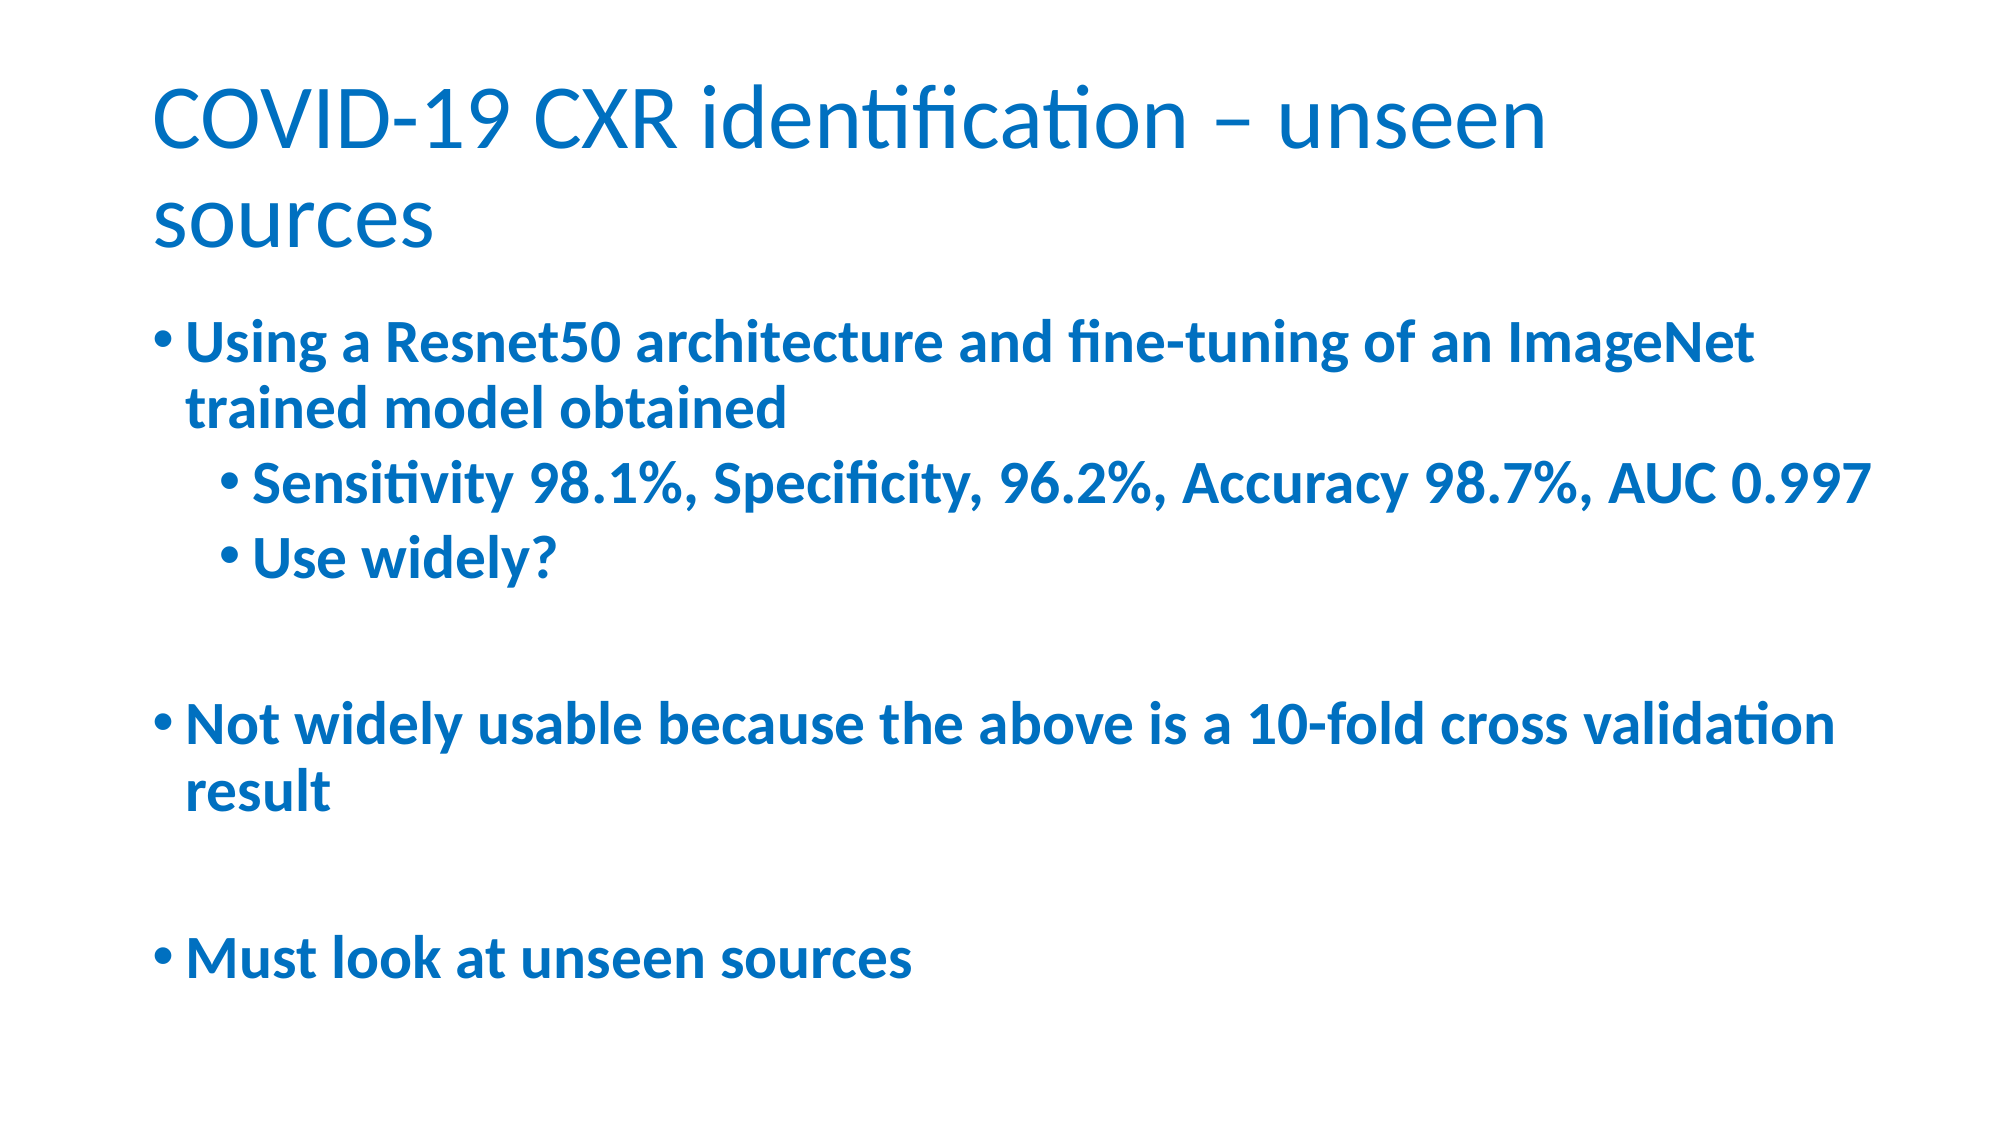

# COVID-19 CXR identification – unseen sources
Using a Resnet50 architecture and fine-tuning of an ImageNet trained model obtained
Sensitivity 98.1%, Specificity, 96.2%, Accuracy 98.7%, AUC 0.997
Use widely?

Not widely usable because the above is a 10-fold cross validation result

Must look at unseen sources